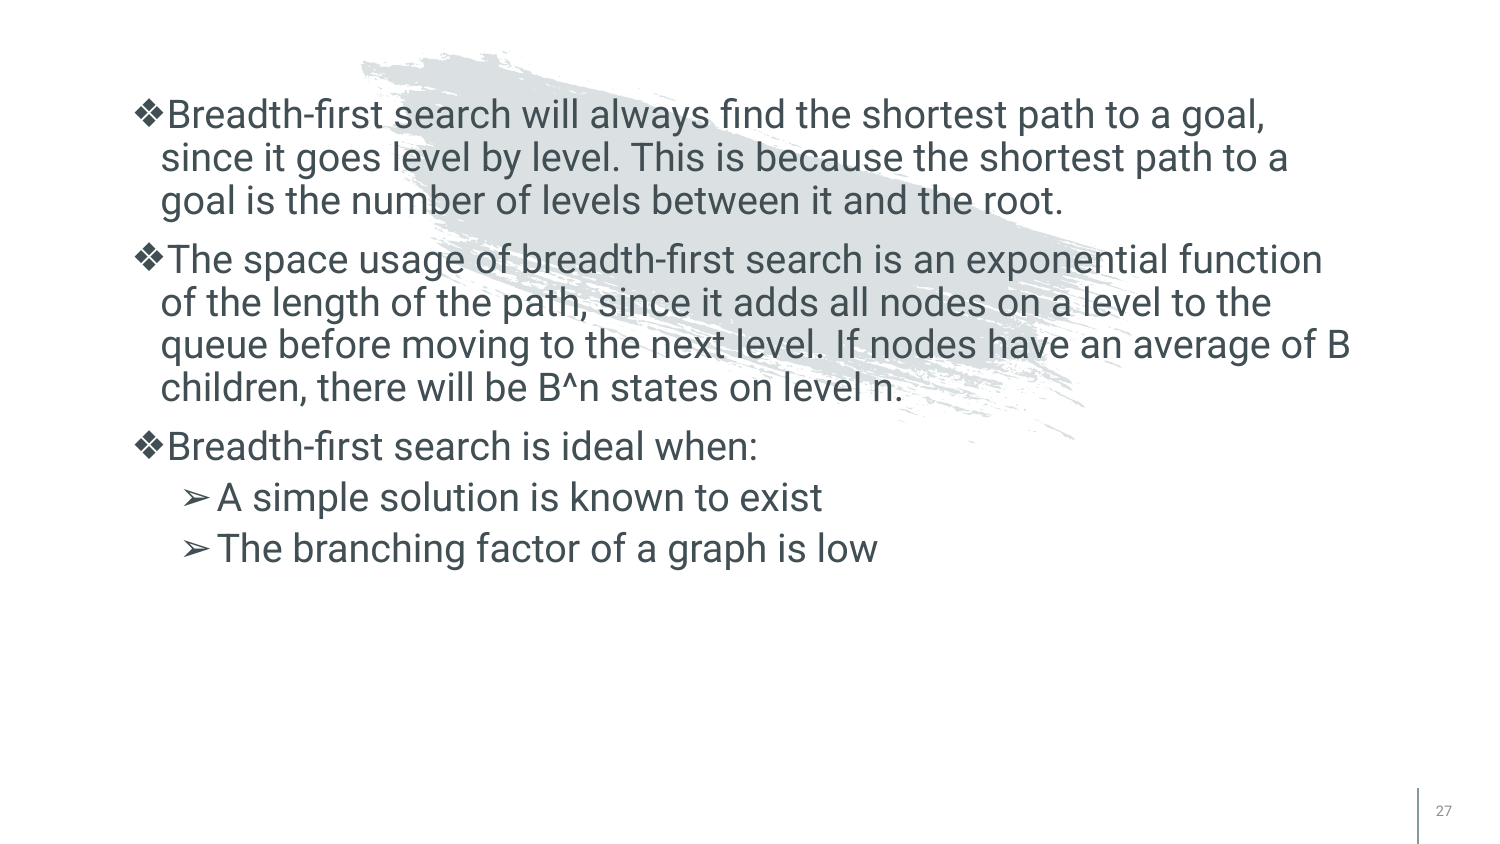

Breadth-first search will always find the shortest path to a goal, since it goes level by level. This is because the shortest path to a goal is the number of levels between it and the root.
The space usage of breadth-first search is an exponential function of the length of the path, since it adds all nodes on a level to the queue before moving to the next level. If nodes have an average of B children, there will be B^n states on level n.
Breadth-first search is ideal when:
A simple solution is known to exist
The branching factor of a graph is low
27